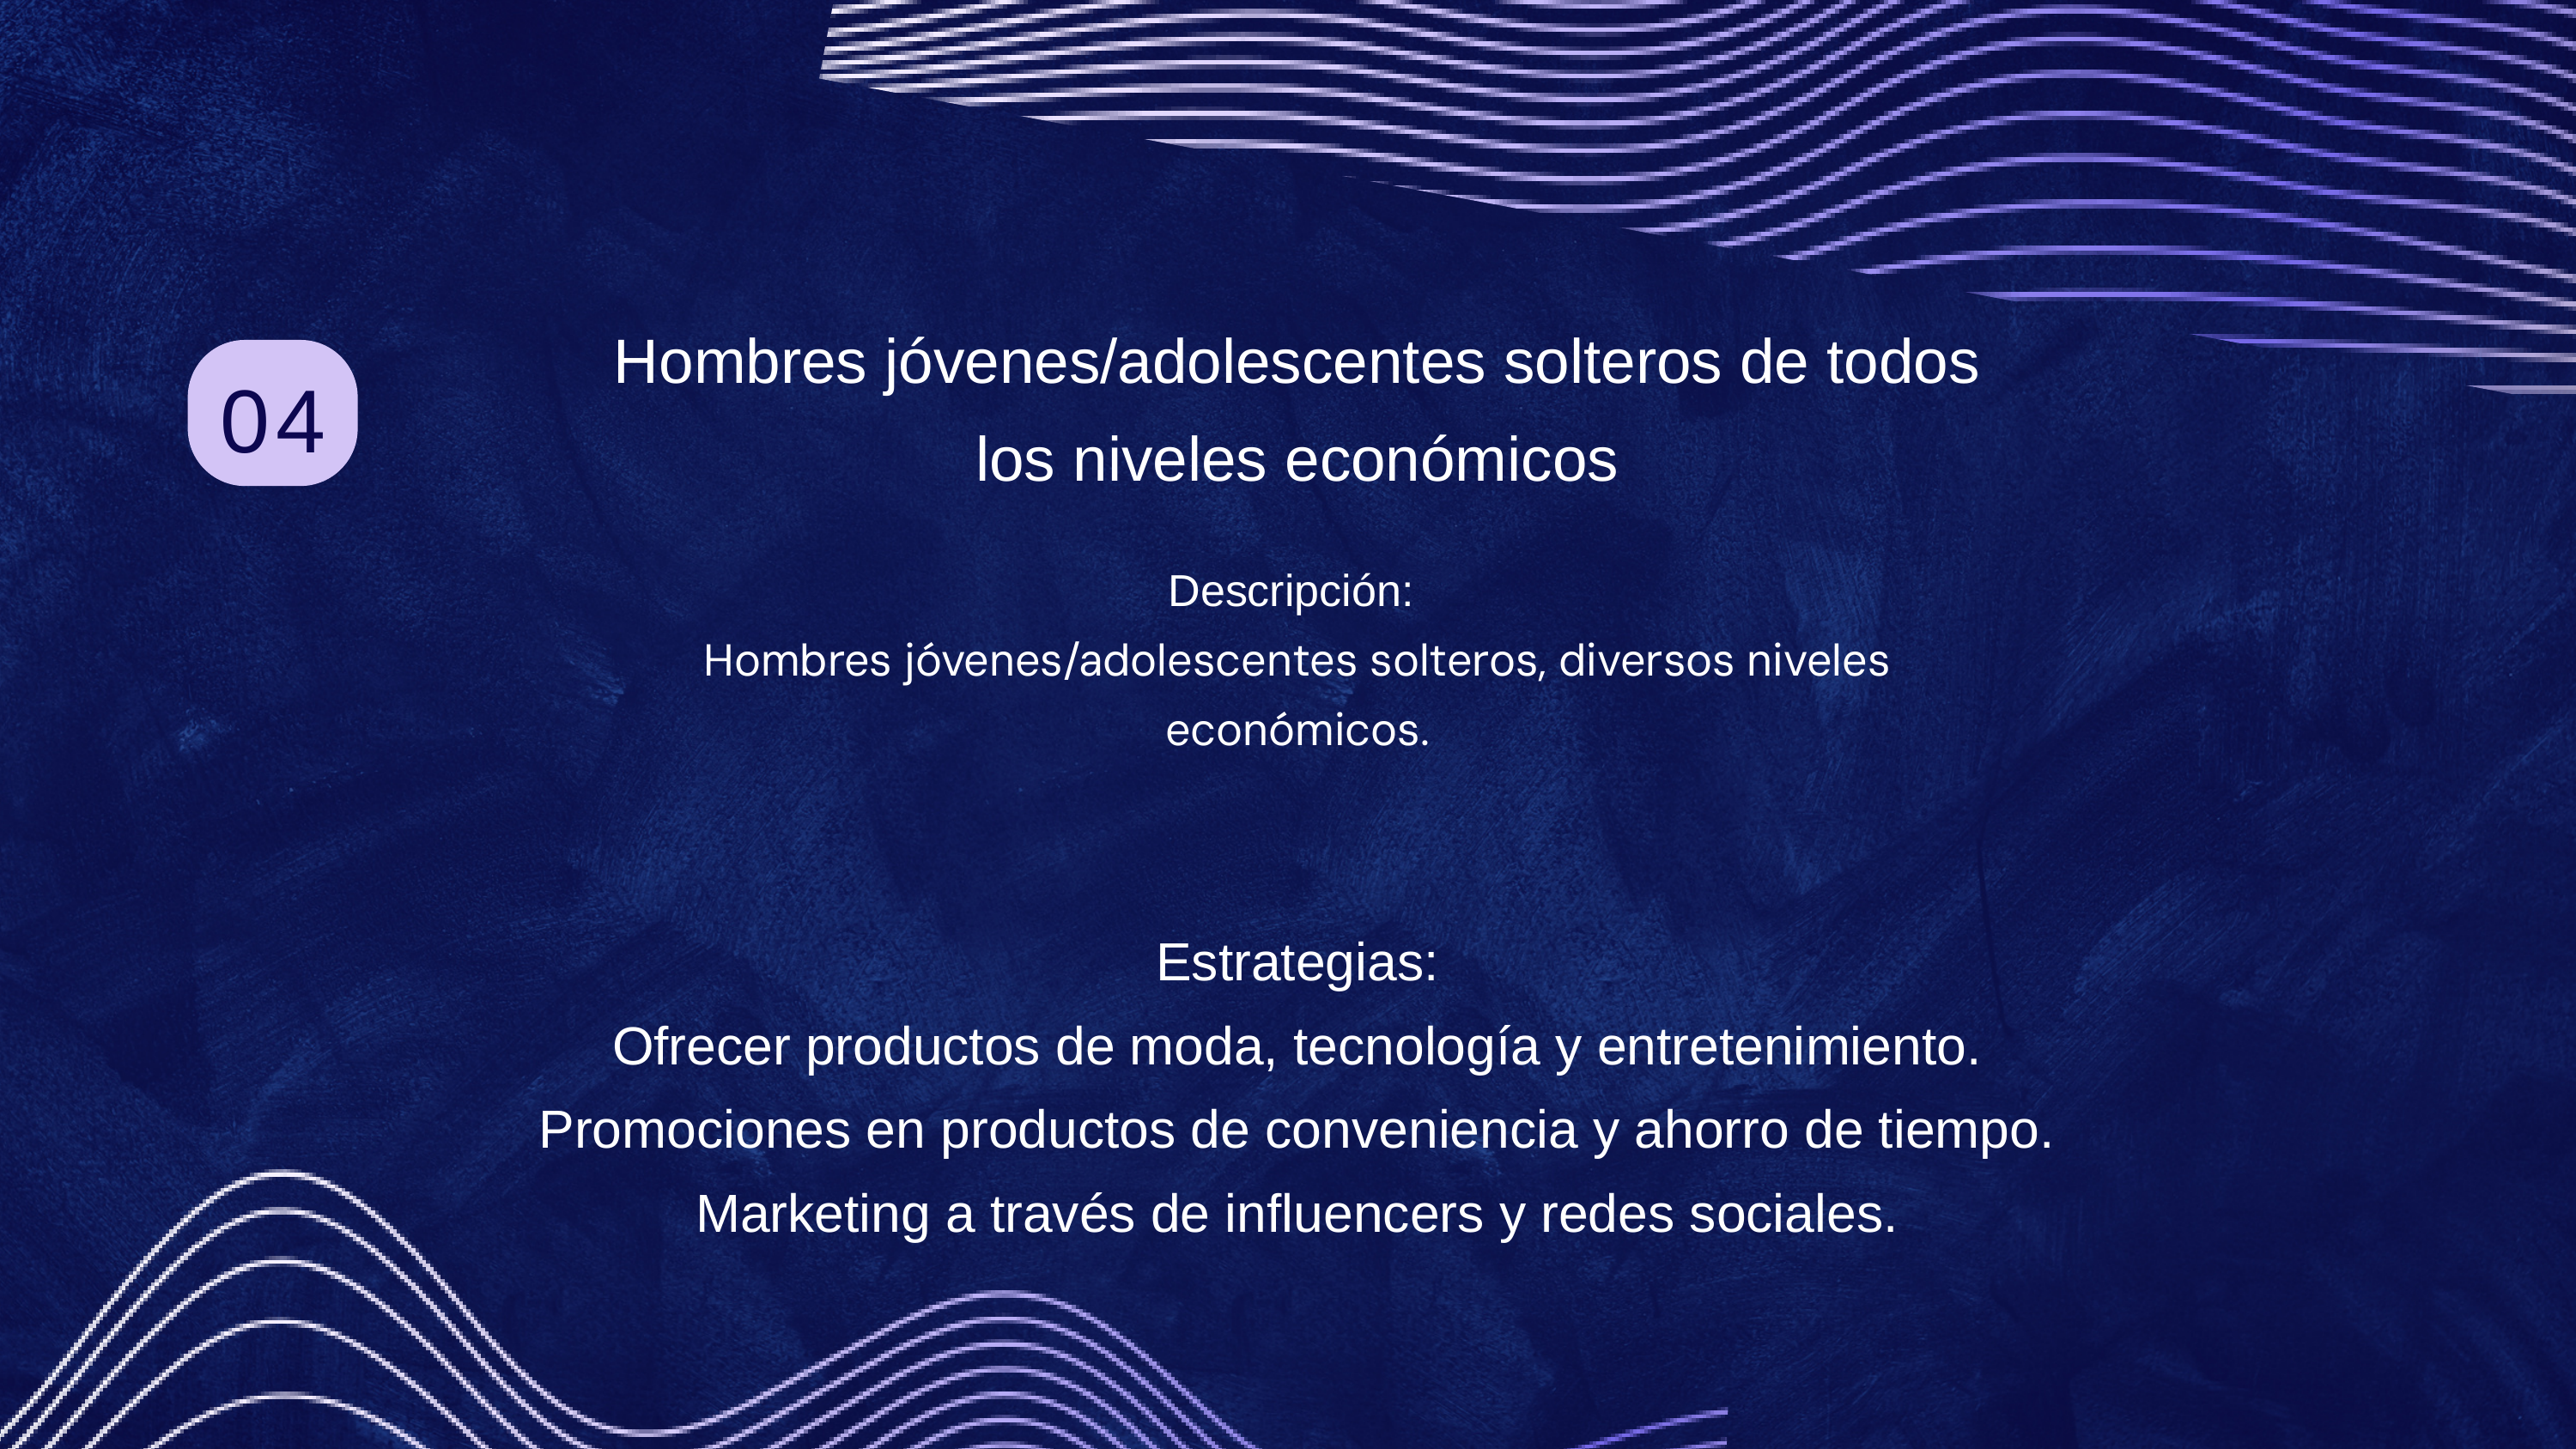

Hombres jóvenes/adolescentes solteros de todos los niveles económicos

04
Descripción:
Hombres jóvenes/adolescentes solteros, diversos niveles económicos.
Estrategias:
Ofrecer productos de moda, tecnología y entretenimiento.
Promociones en productos de conveniencia y ahorro de tiempo.
Marketing a través de influencers y redes sociales.